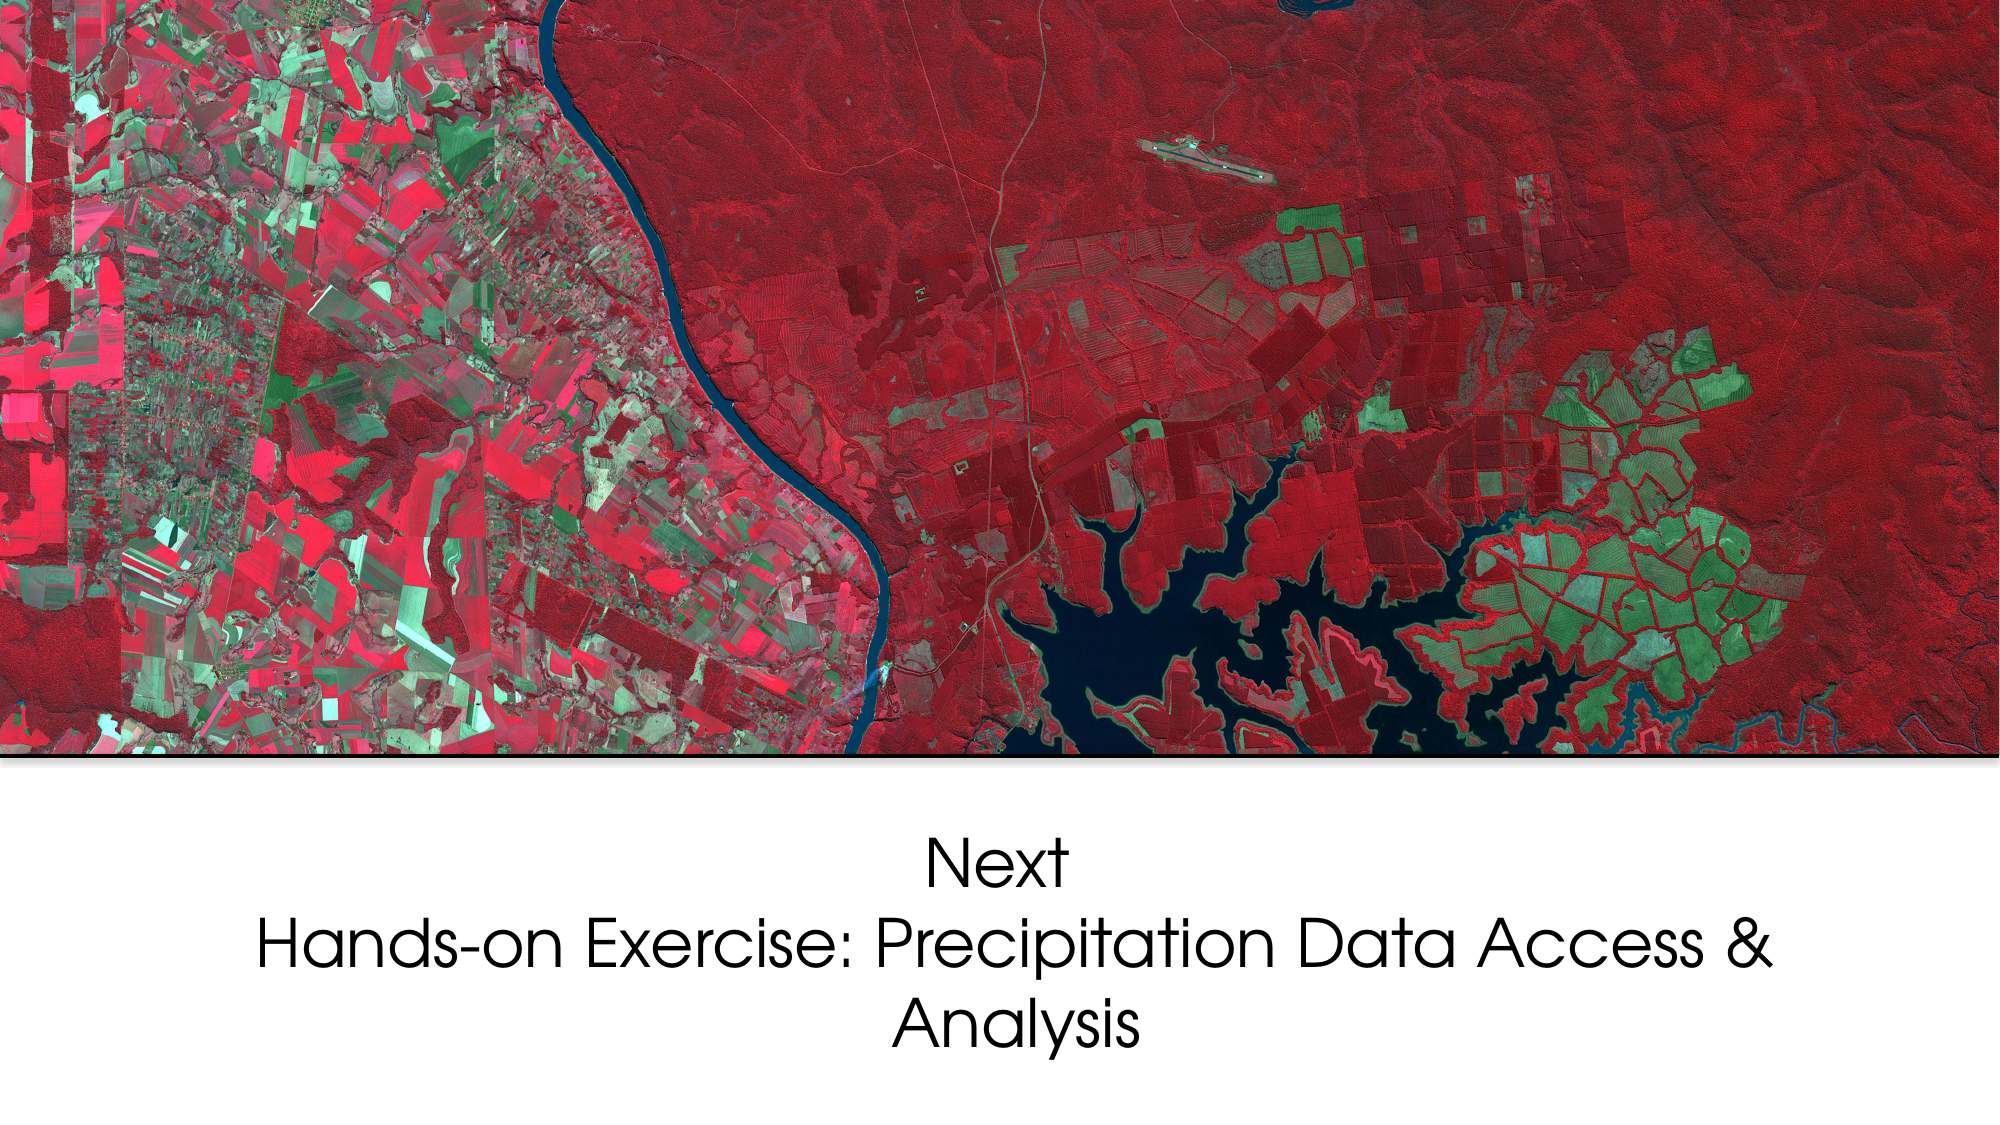

# Next   Hands-on Exercise: Precipitation Data Access & Analysis